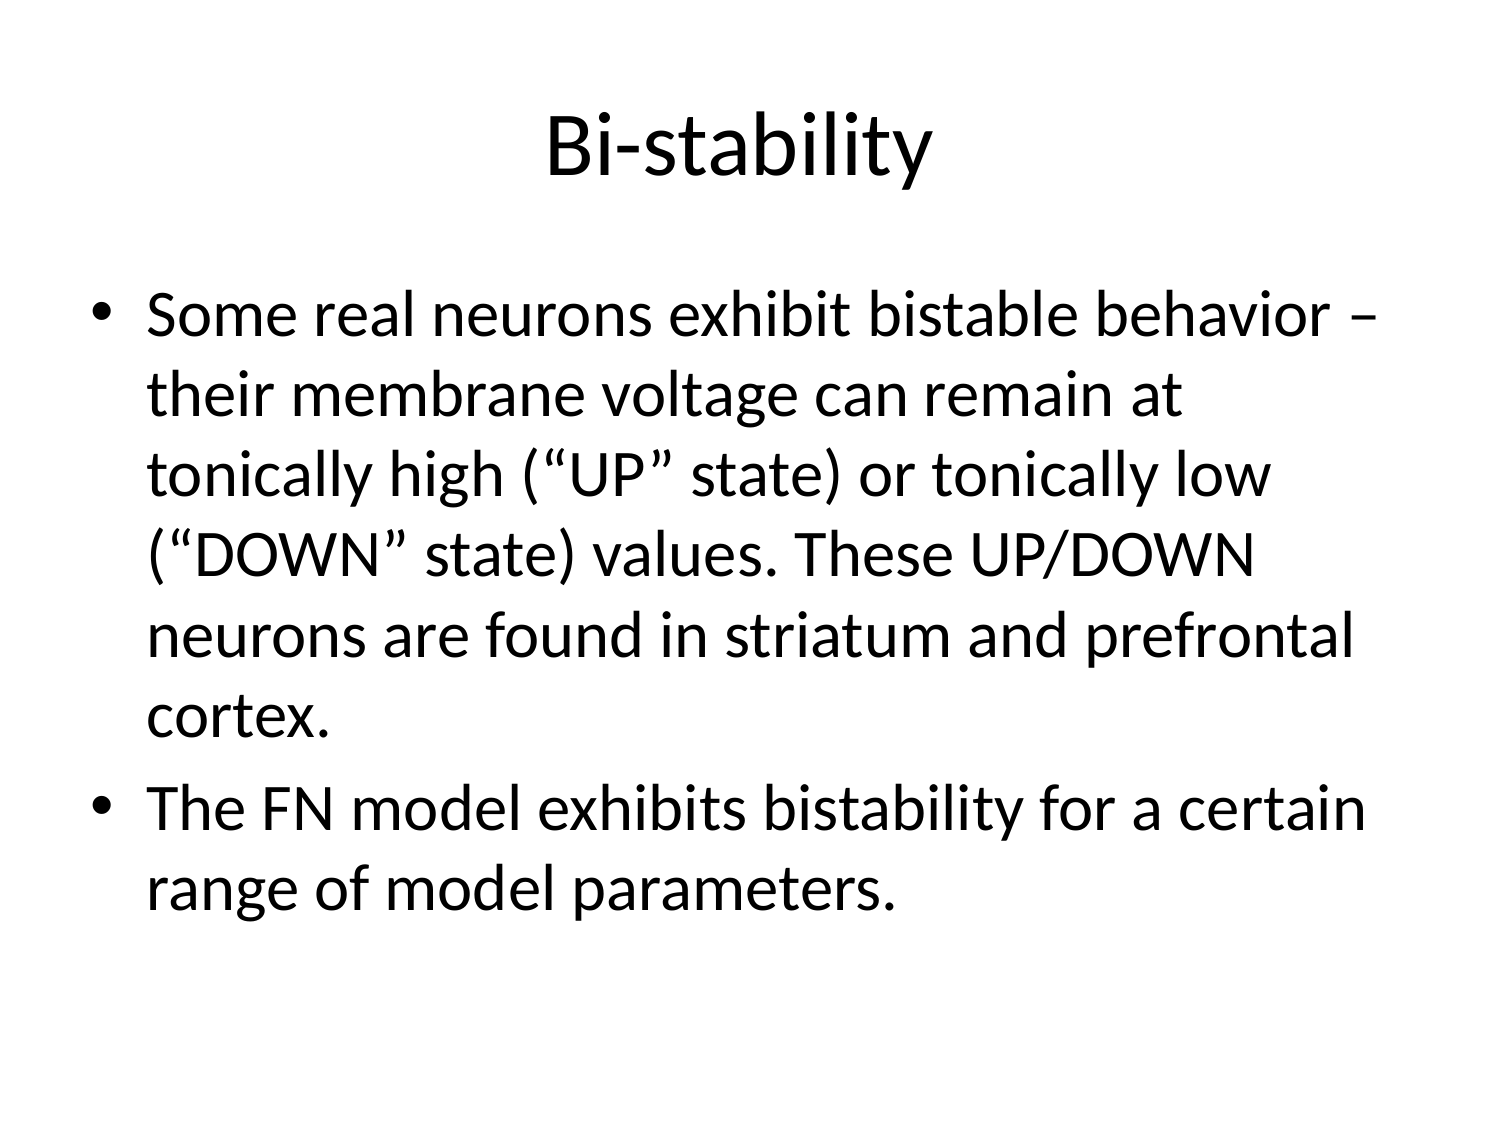

# Bi-stability
Some real neurons exhibit bistable behavior – their membrane voltage can remain at tonically high (“UP” state) or tonically low (“DOWN” state) values. These UP/DOWN neurons are found in striatum and prefrontal cortex.
The FN model exhibits bistability for a certain range of model parameters.